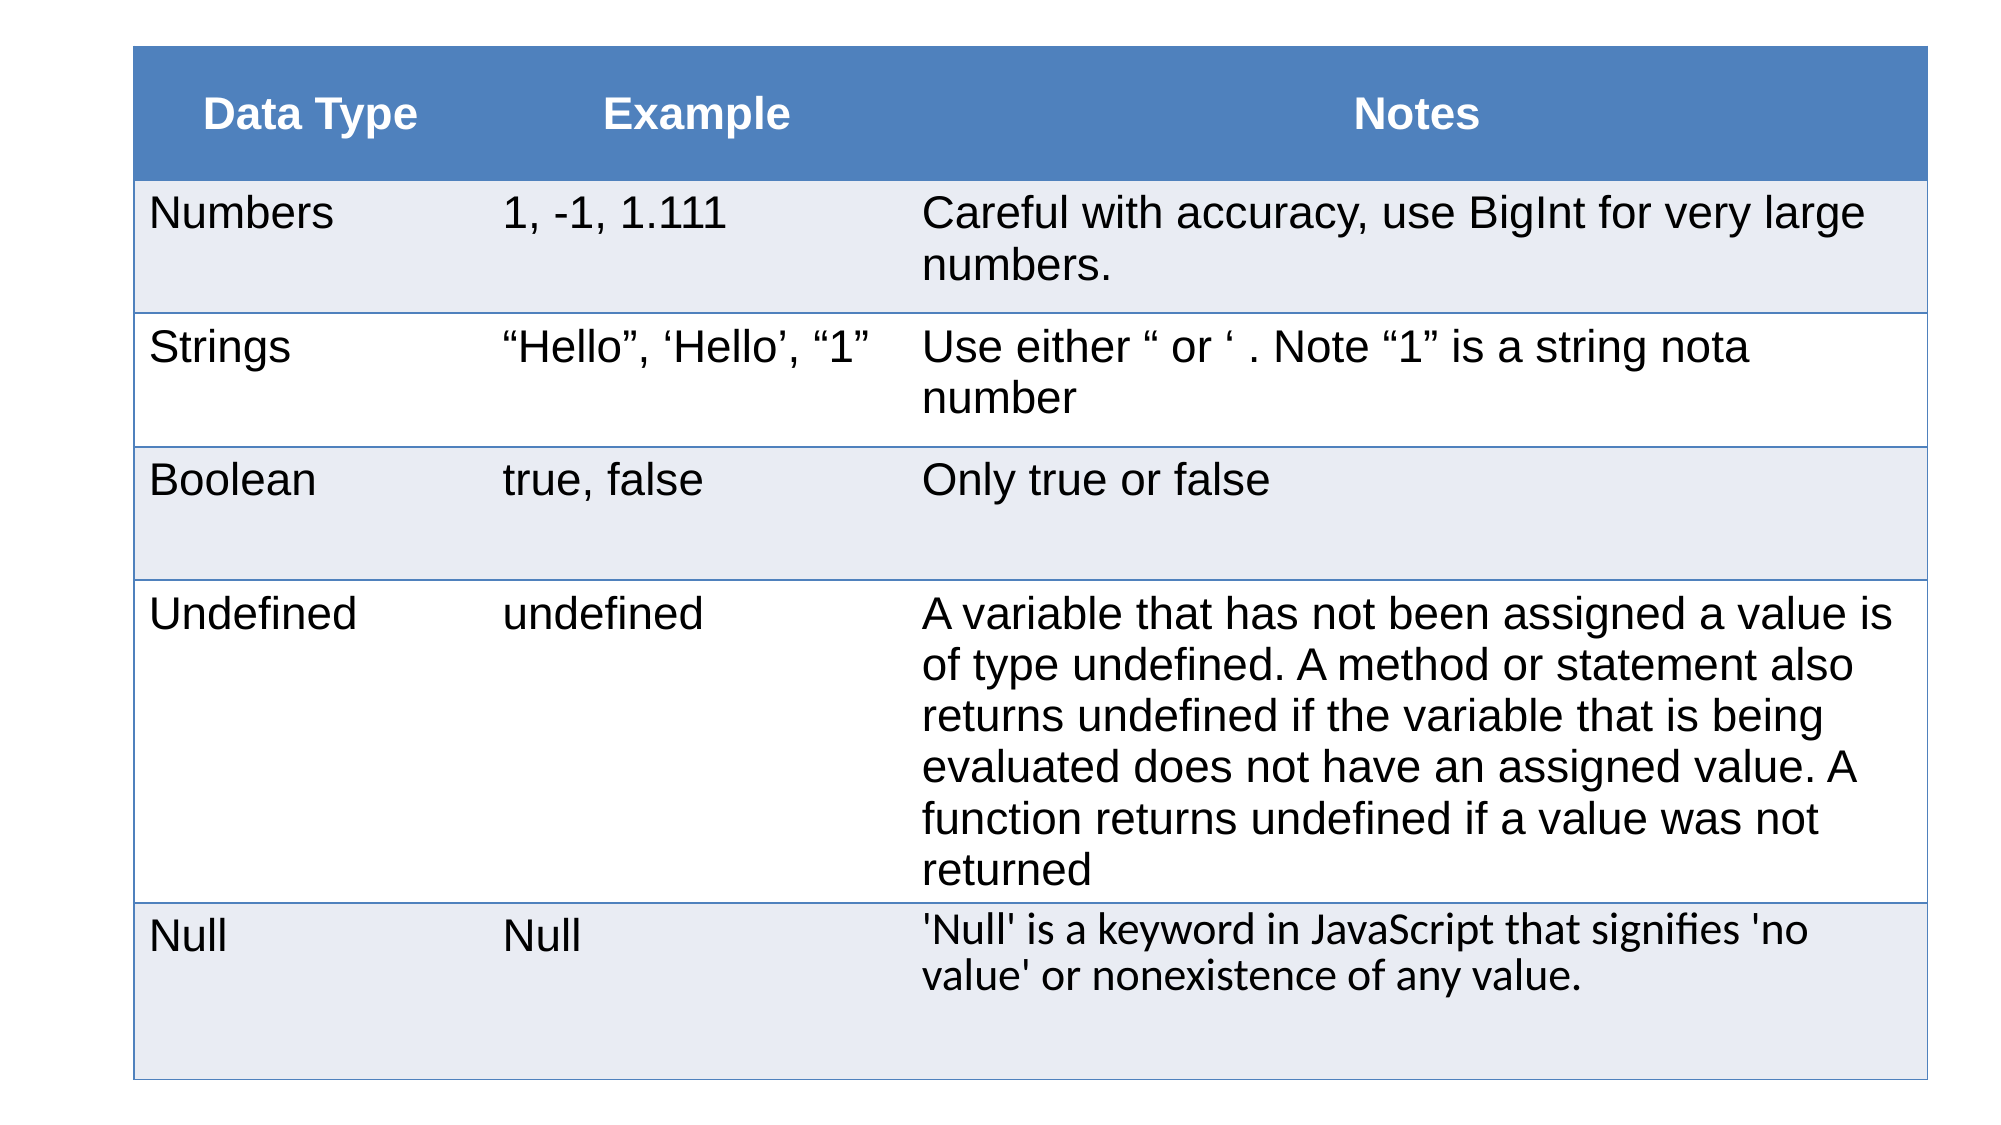

| Data Type | Example | Notes |
| --- | --- | --- |
| Numbers | 1, -1, 1.111 | Careful with accuracy, use BigInt for very large numbers. |
| Strings | “Hello”, ‘Hello’, “1” | Use either “ or ‘ . Note “1” is a string nota number |
| Boolean | true, false | Only true or false |
| Undefined | undefined | A variable that has not been assigned a value is of type undefined. A method or statement also returns undefined if the variable that is being evaluated does not have an assigned value. A function returns undefined if a value was not returned |
| Null | Null | 'Null' is a keyword in JavaScript that signifies 'no value' or nonexistence of any value. |